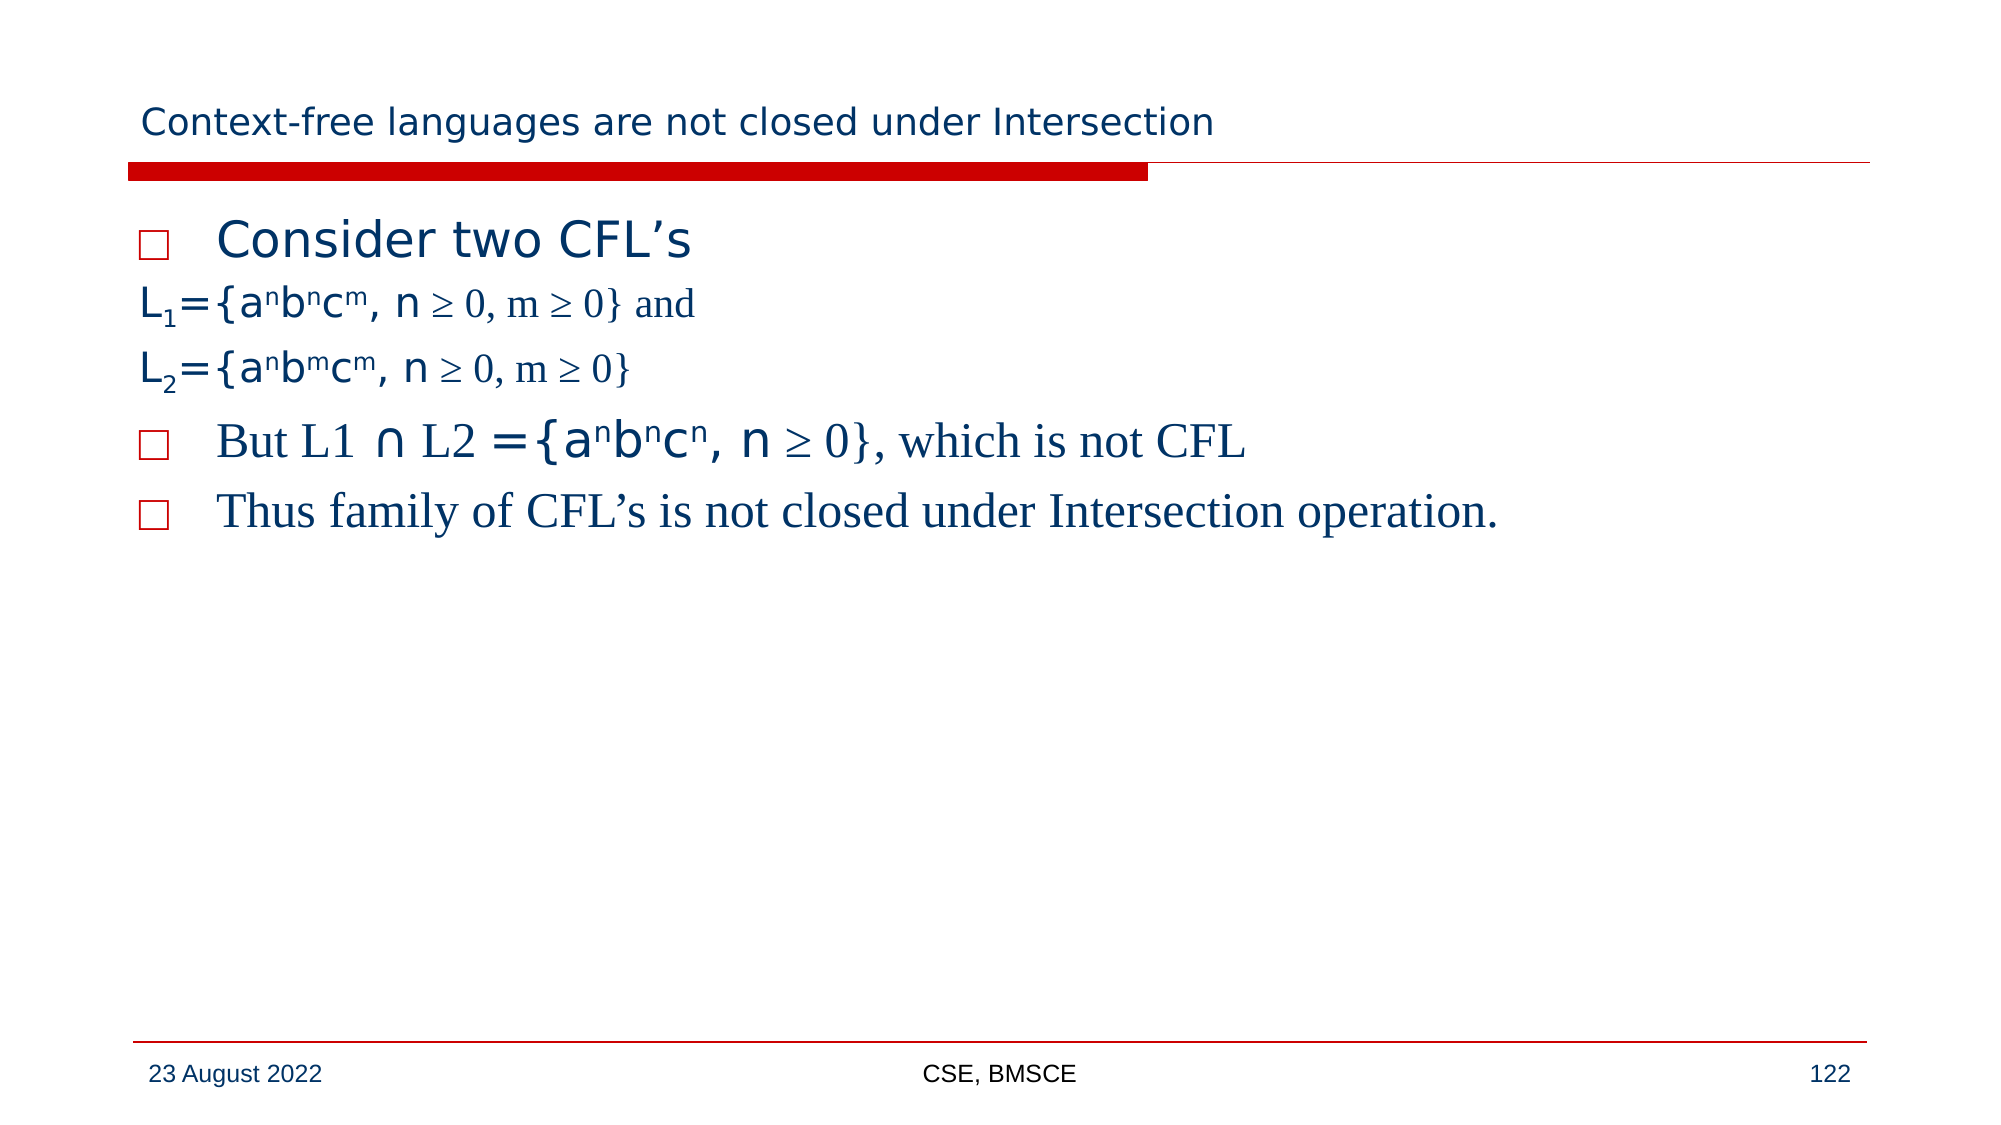

# Context-free languages are not closed under Intersection
Consider two CFL’s
L1={anbncm, n ≥ 0, m ≥ 0} and
L2={anbmcm, n ≥ 0, m ≥ 0}
But L1 ∩ L2 ={anbncn, n ≥ 0}, which is not CFL
Thus family of CFL’s is not closed under Intersection operation.
CSE, BMSCE
122
23 August 2022